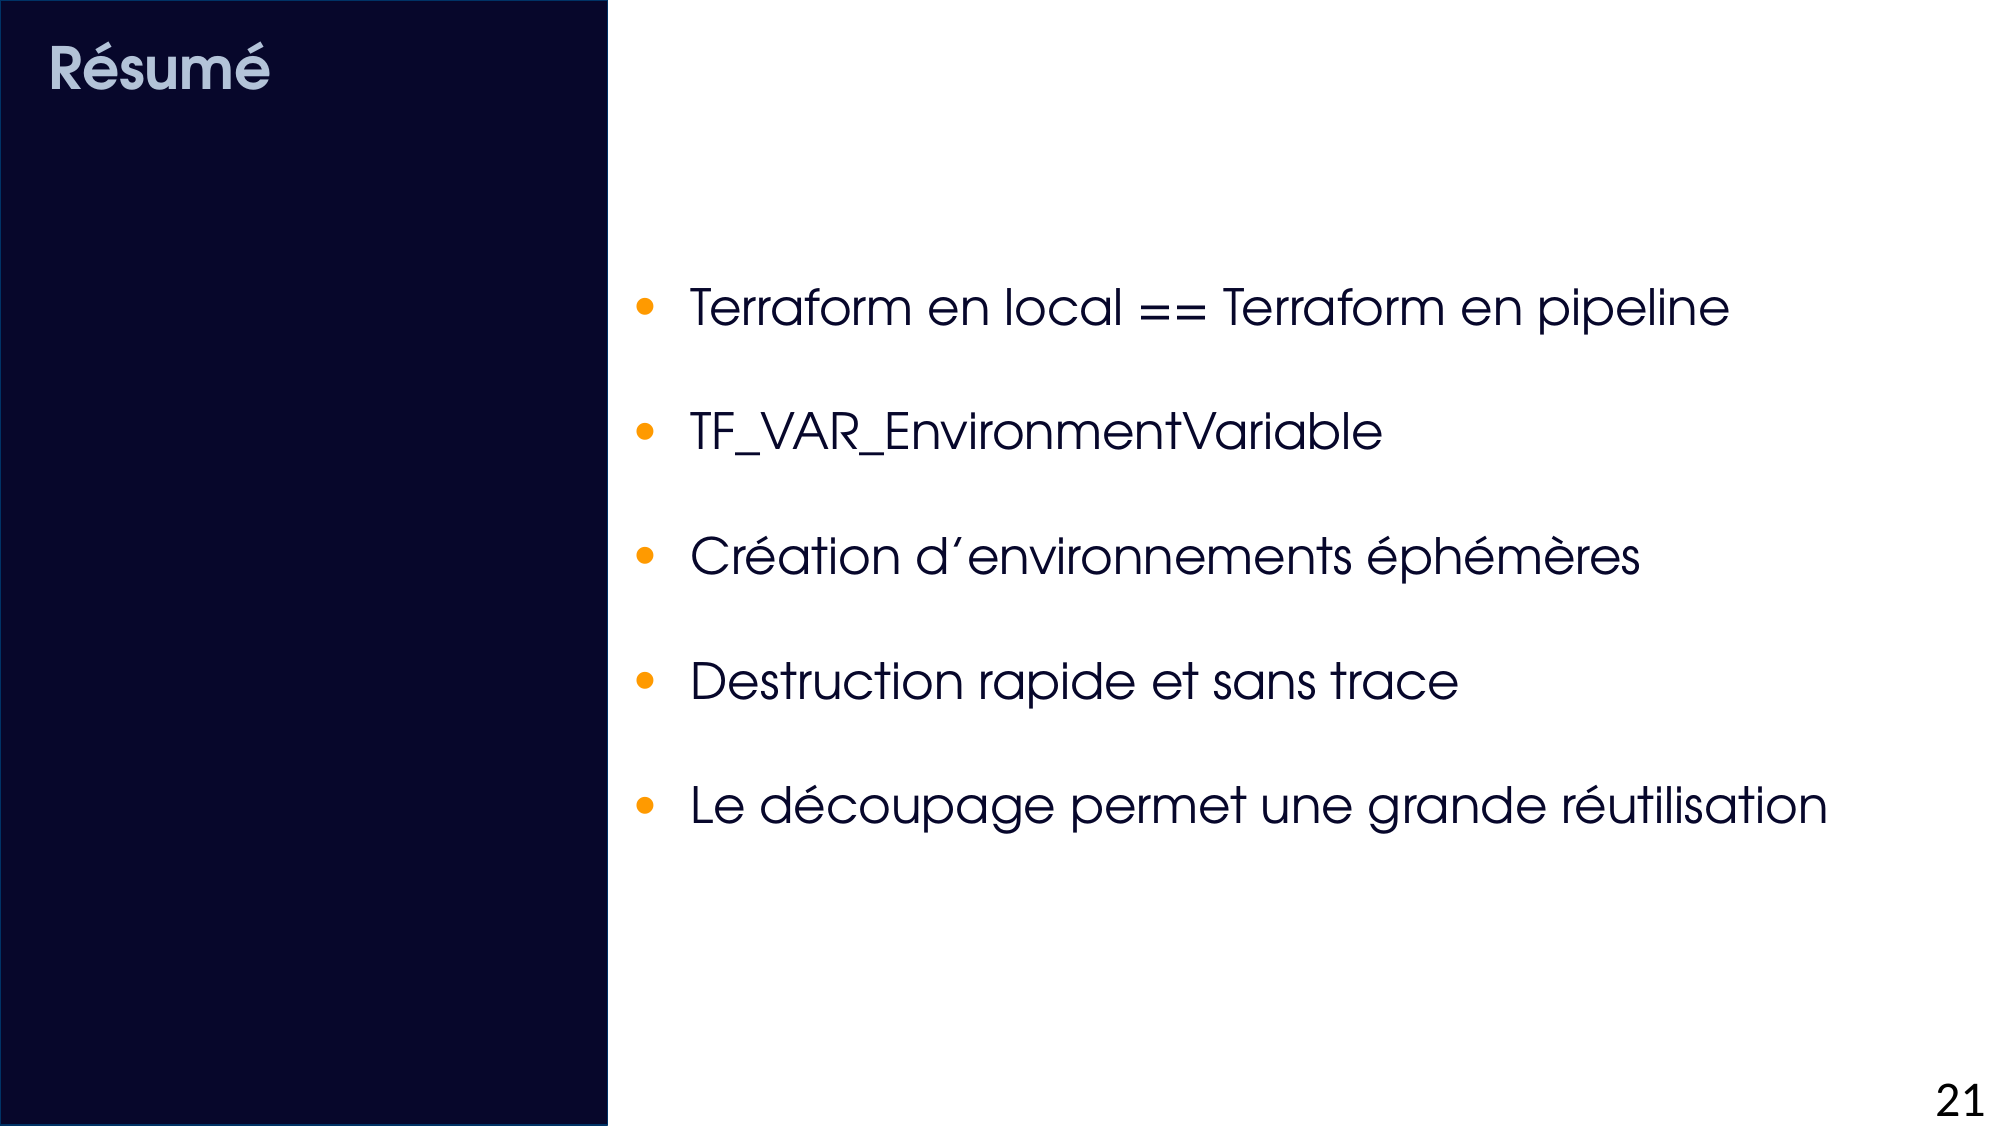

Résumé
Terraform en local == Terraform en pipeline

TF_VAR_EnvironmentVariable

Création d’environnements éphémères

Destruction rapide et sans trace

Le découpage permet une grande réutilisation

21